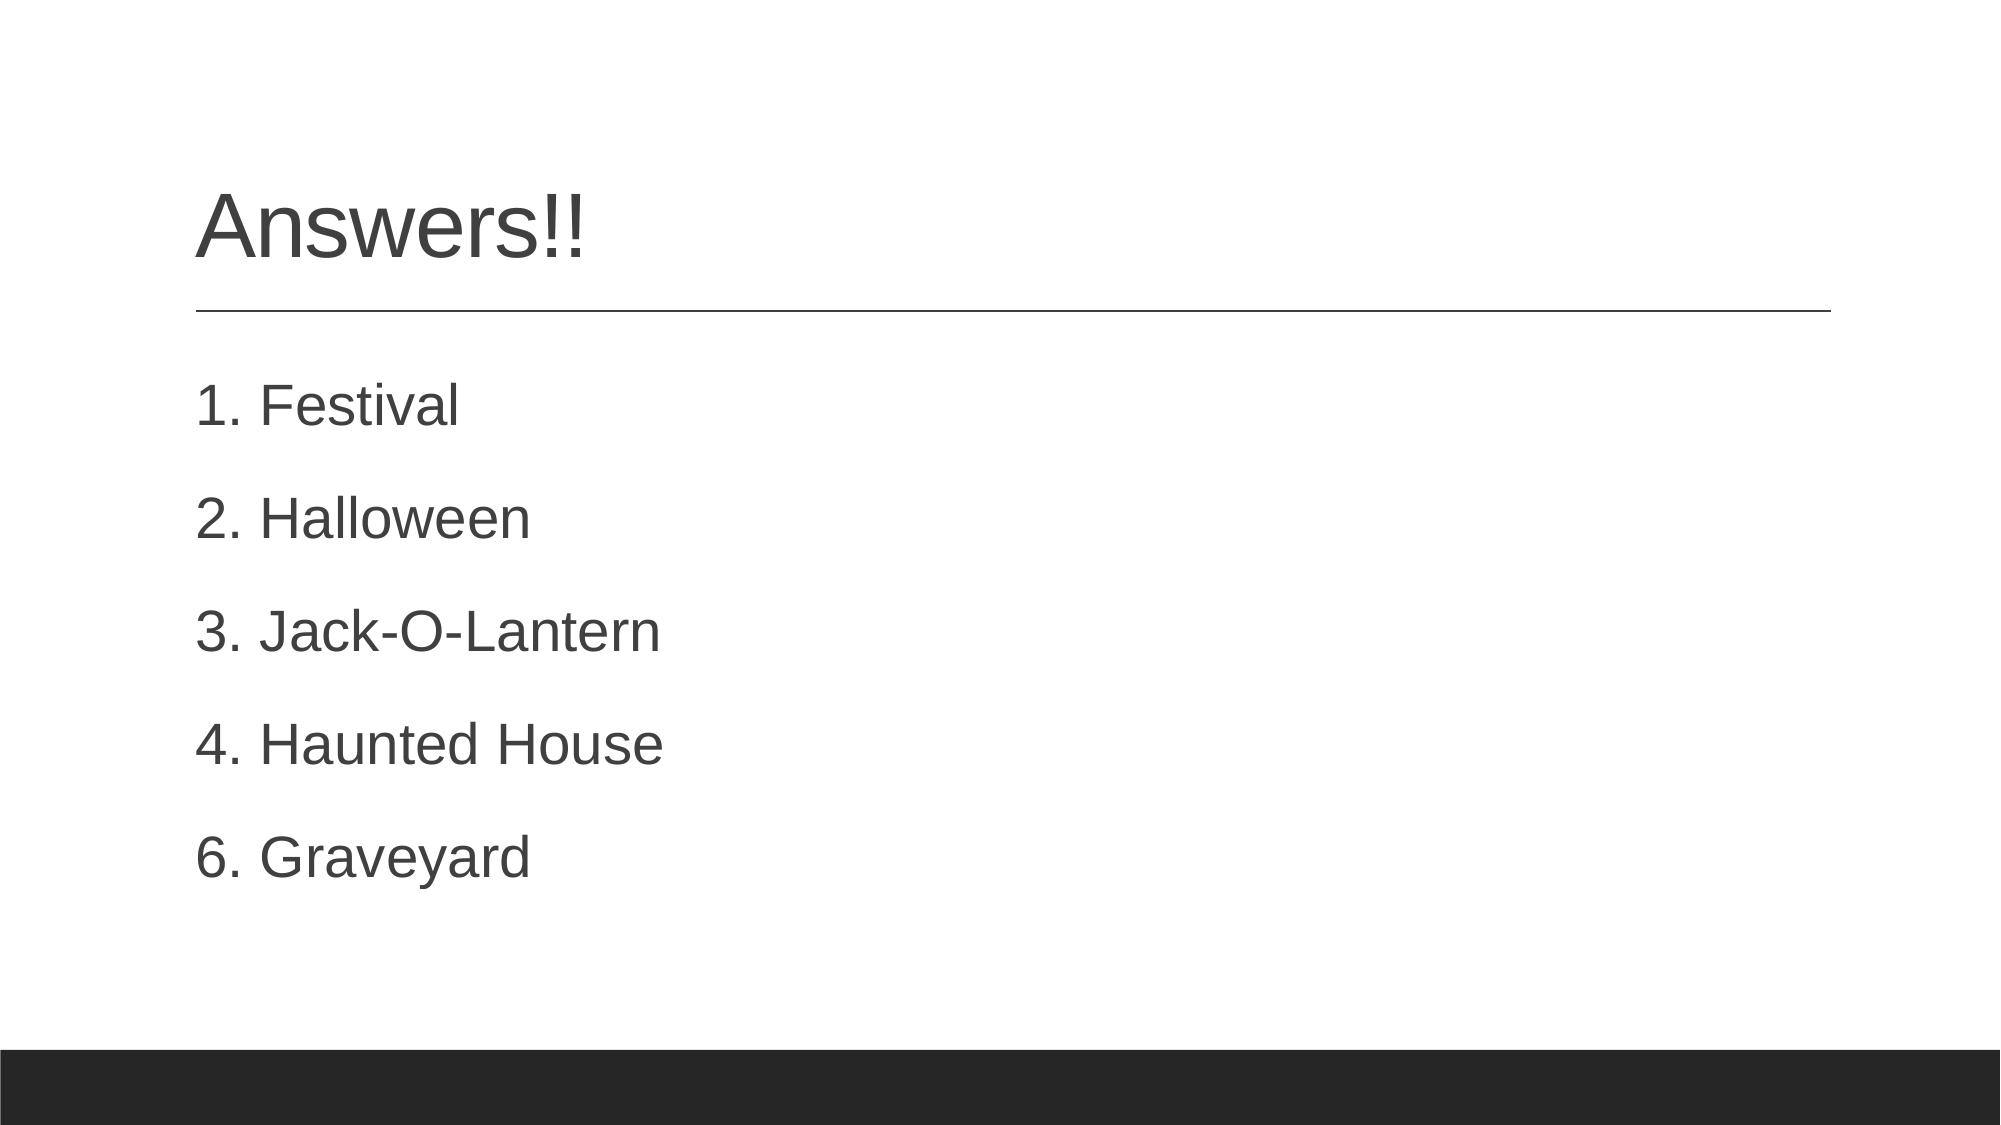

# Answers!!
1. Festival
2. Halloween
3. Jack-O-Lantern
4. Haunted House
6. Graveyard